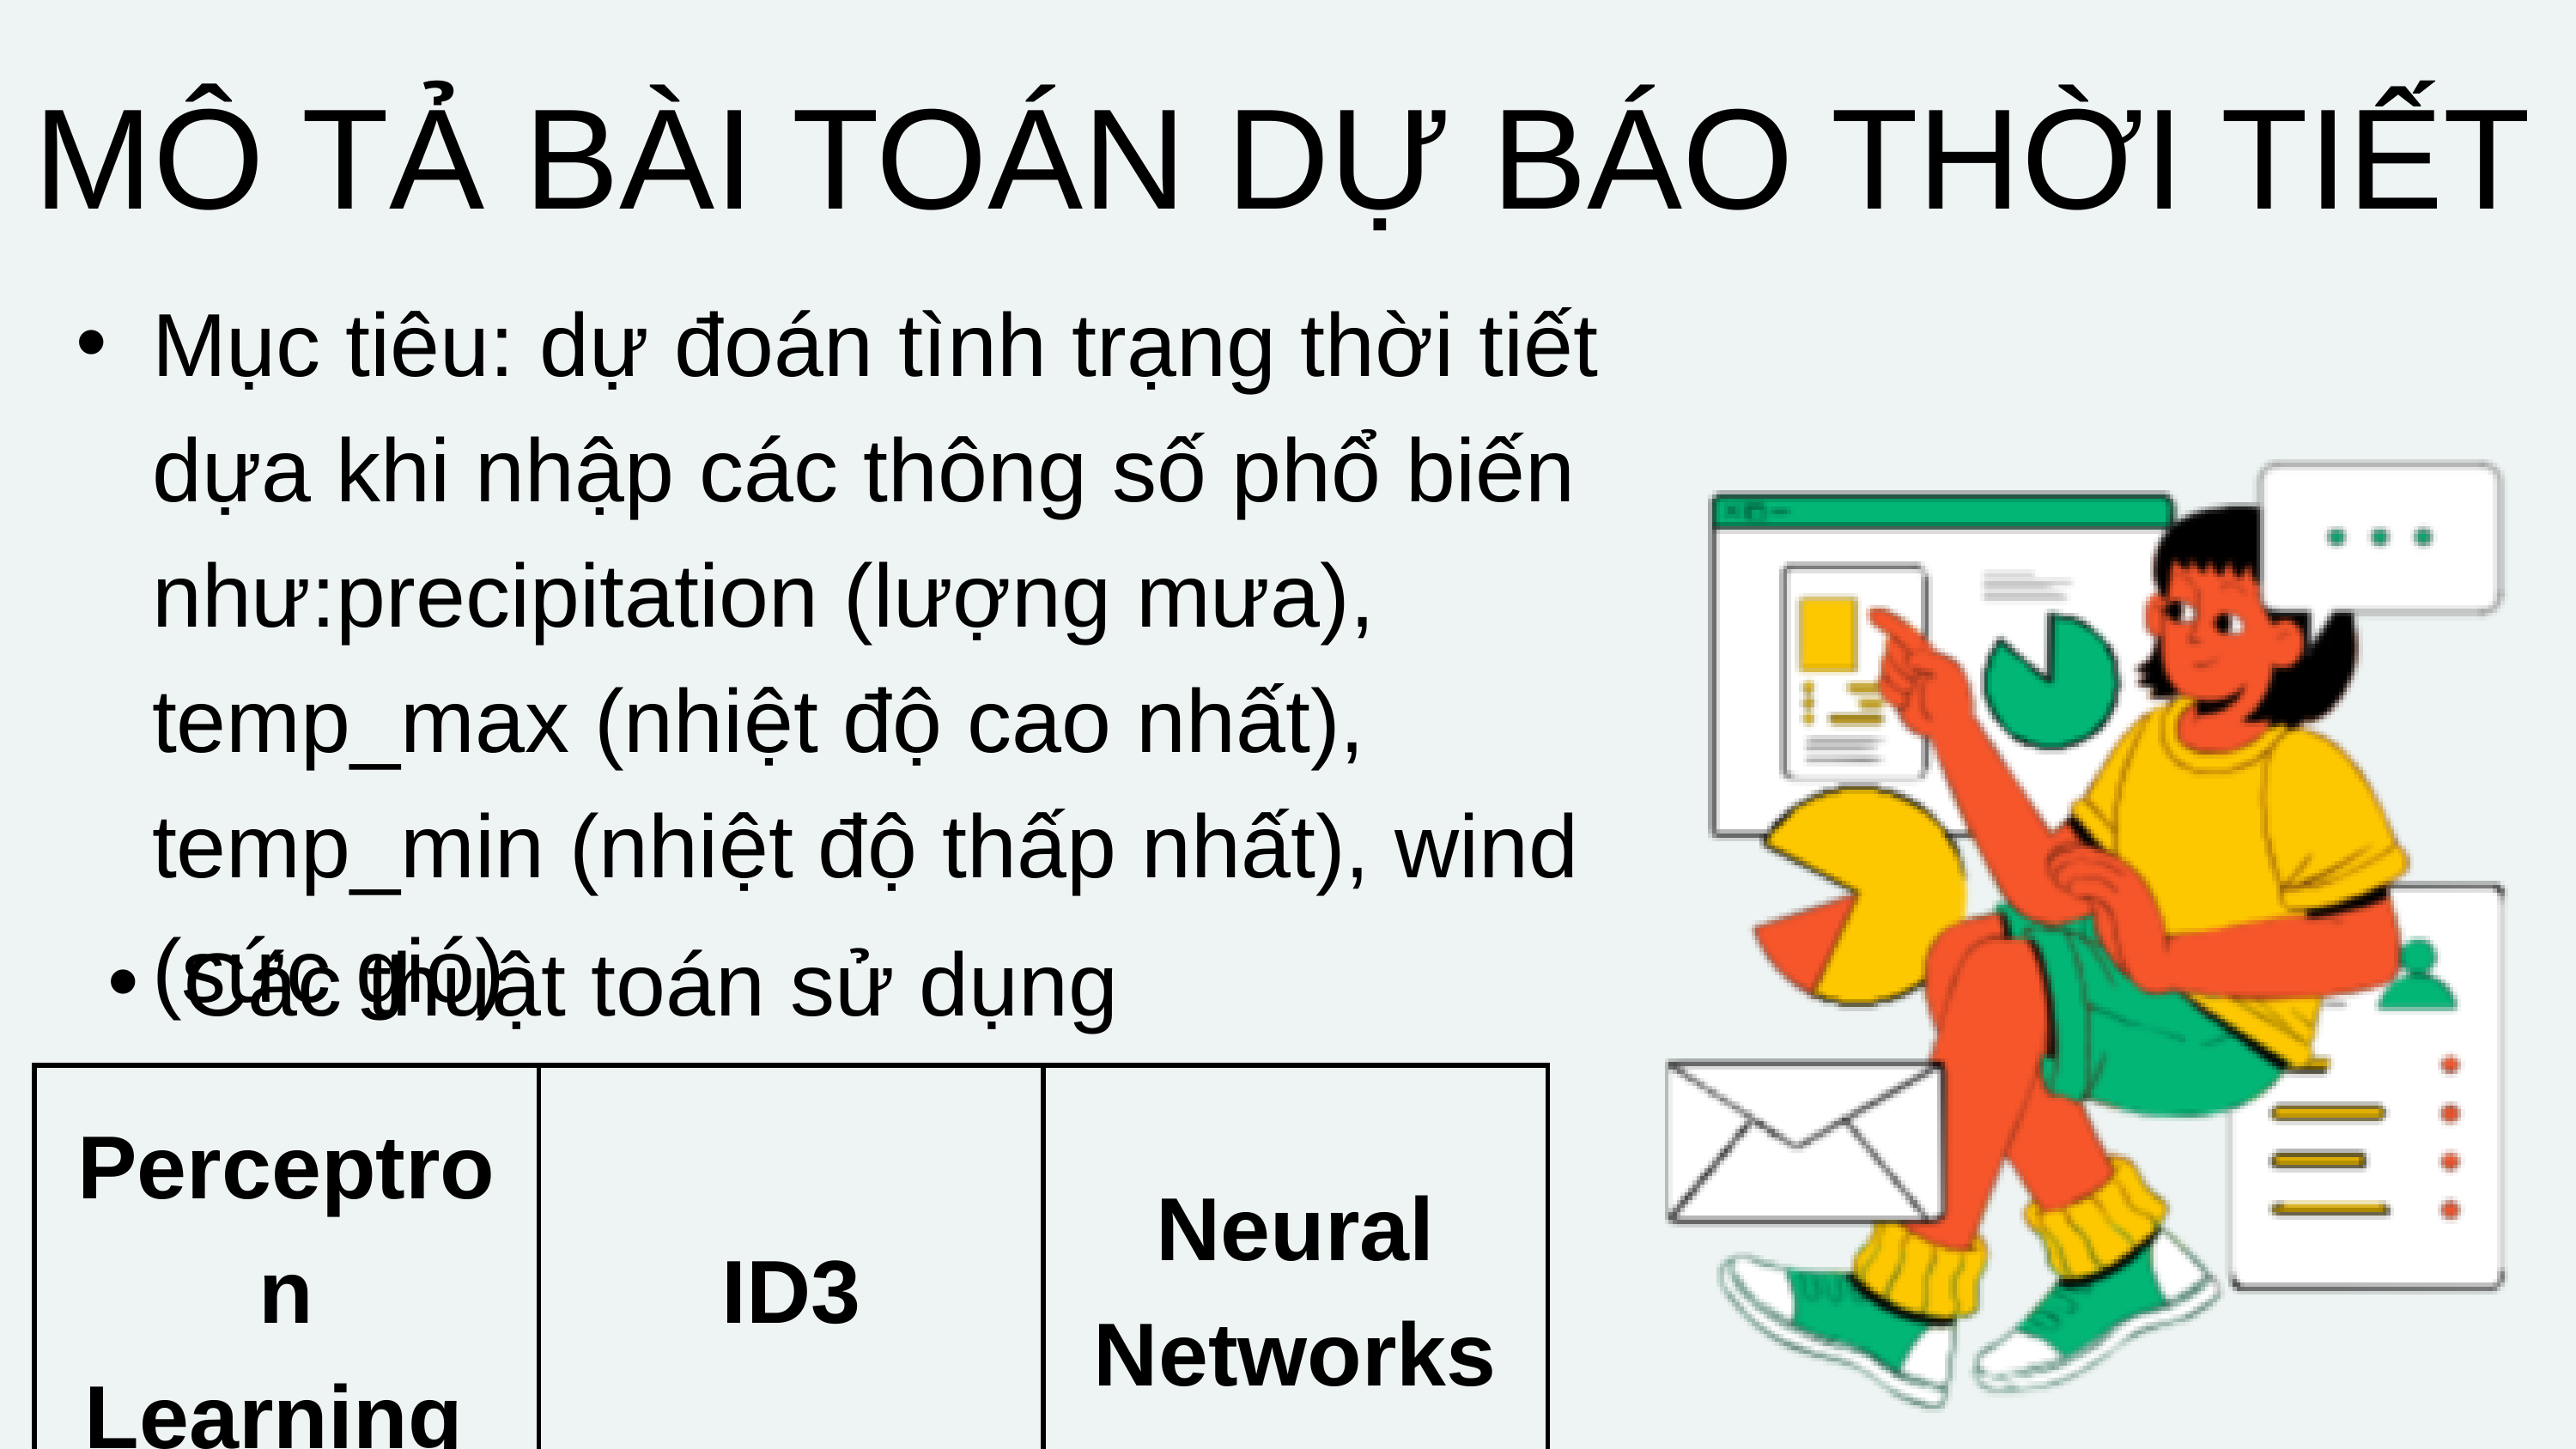

MÔ TẢ BÀI TOÁN DỰ BÁO THỜI TIẾT
Mục tiêu: dự đoán tình trạng thời tiết dựa khi nhập các thông số phổ biến như:precipitation (lượng mưa), temp_max (nhiệt độ cao nhất), temp_min (nhiệt độ thấp nhất), wind (sức gió)

Các thuật toán sử dụng
| Perceptron Learning | ID3 | Neural Networks |
| --- | --- | --- |